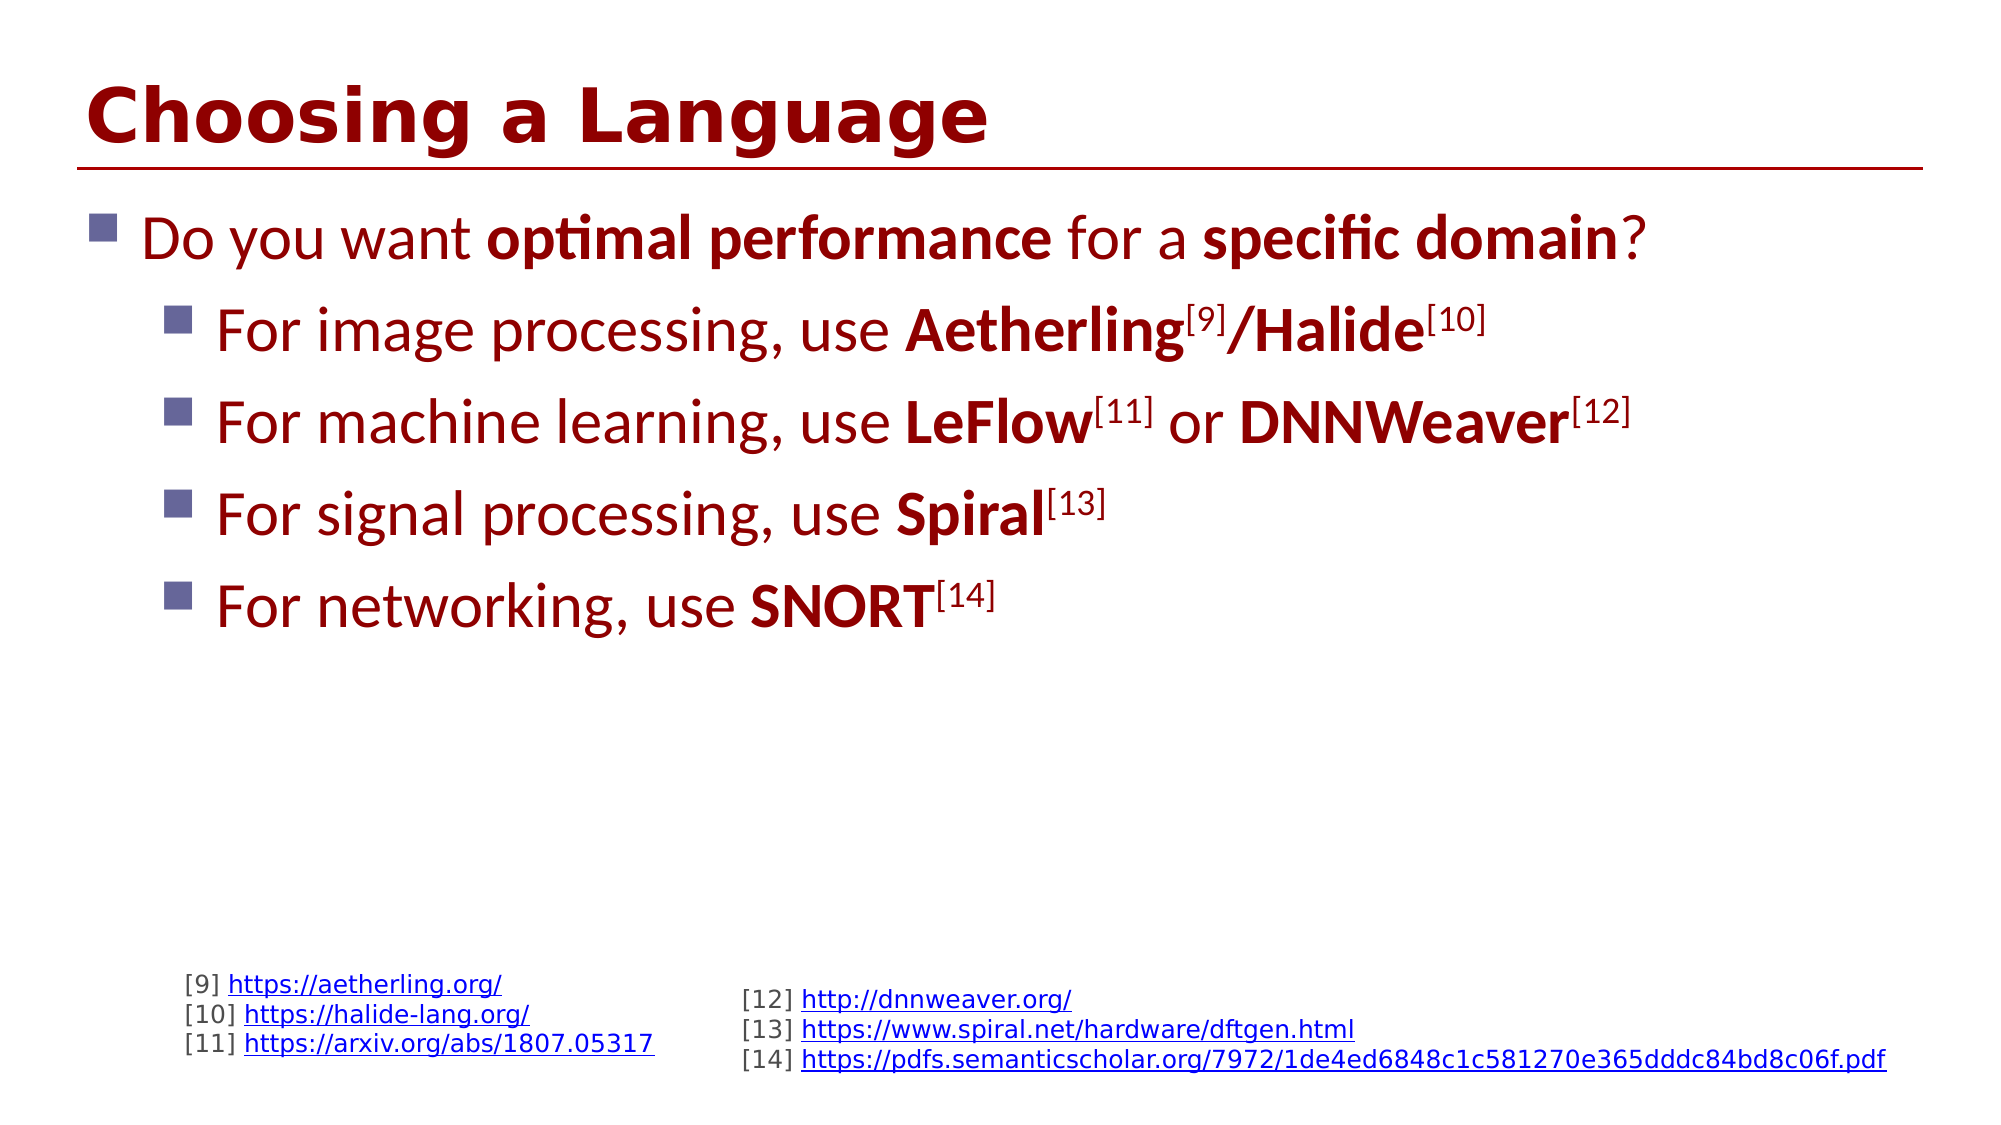

# Choosing a Language
Do you want optimal performance for a specific domain?
For image processing, use Aetherling[9]/Halide[10]
For machine learning, use LeFlow[11] or DNNWeaver[12]
For signal processing, use Spiral[13]
For networking, use SNORT[14]

[9] https://aetherling.org/
[10] https://halide-lang.org/
[11] https://arxiv.org/abs/1807.05317
[12] http://dnnweaver.org/
[13] https://www.spiral.net/hardware/dftgen.html
[14] https://pdfs.semanticscholar.org/7972/1de4ed6848c1c581270e365dddc84bd8c06f.pdf
16